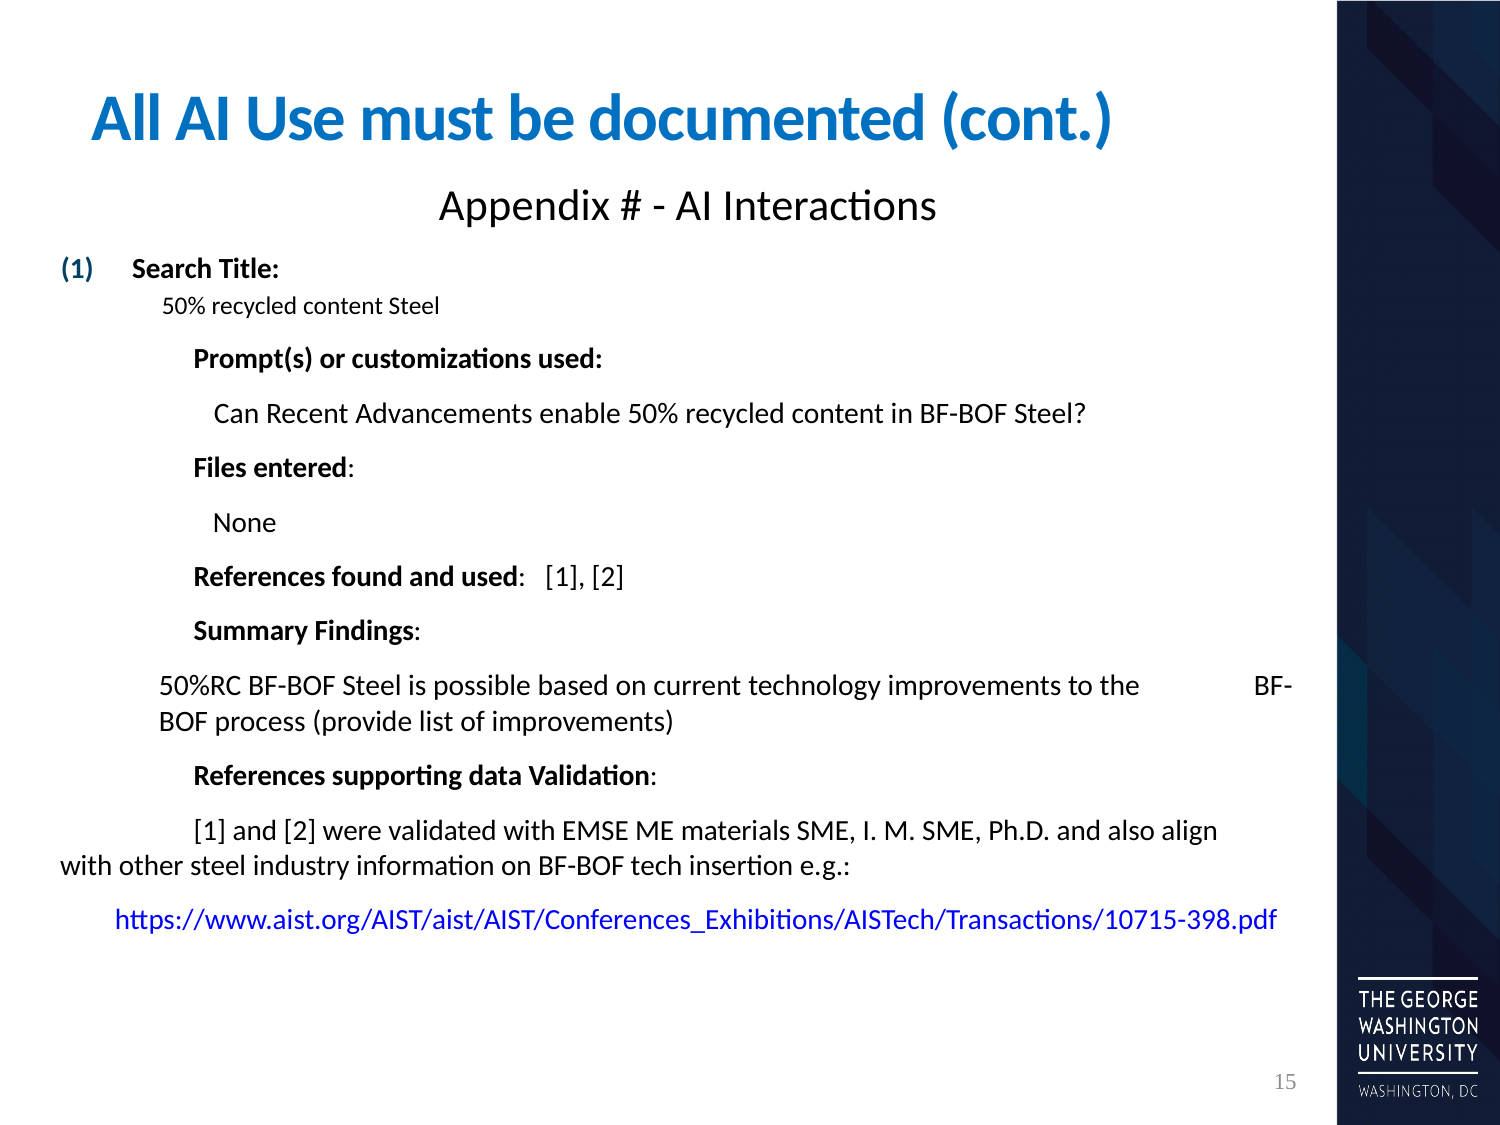

# All AI Use must be documented (cont.)
 Appendix # - AI Interactions
Search Title:
             50% recycled content Steel
	Prompt(s) or customizations used:
	   Can Recent Advancements enable 50% recycled content in BF-BOF Steel?
	Files entered:
	   None
	References found and used:   [1], [2]
	Summary Findings:
50%RC BF-BOF Steel is possible based on current technology improvements to the 	    BF-BOF process (provide list of improvements)
	References supporting data Validation:
	[1] and [2] were validated with EMSE ME materials SME, I. M. SME, Ph.D. and also align 	with other steel industry information on BF-BOF tech insertion e.g.:
	https://www.aist.org/AIST/aist/AIST/Conferences_Exhibitions/AISTech/Transactions/10715-398.pdf
15